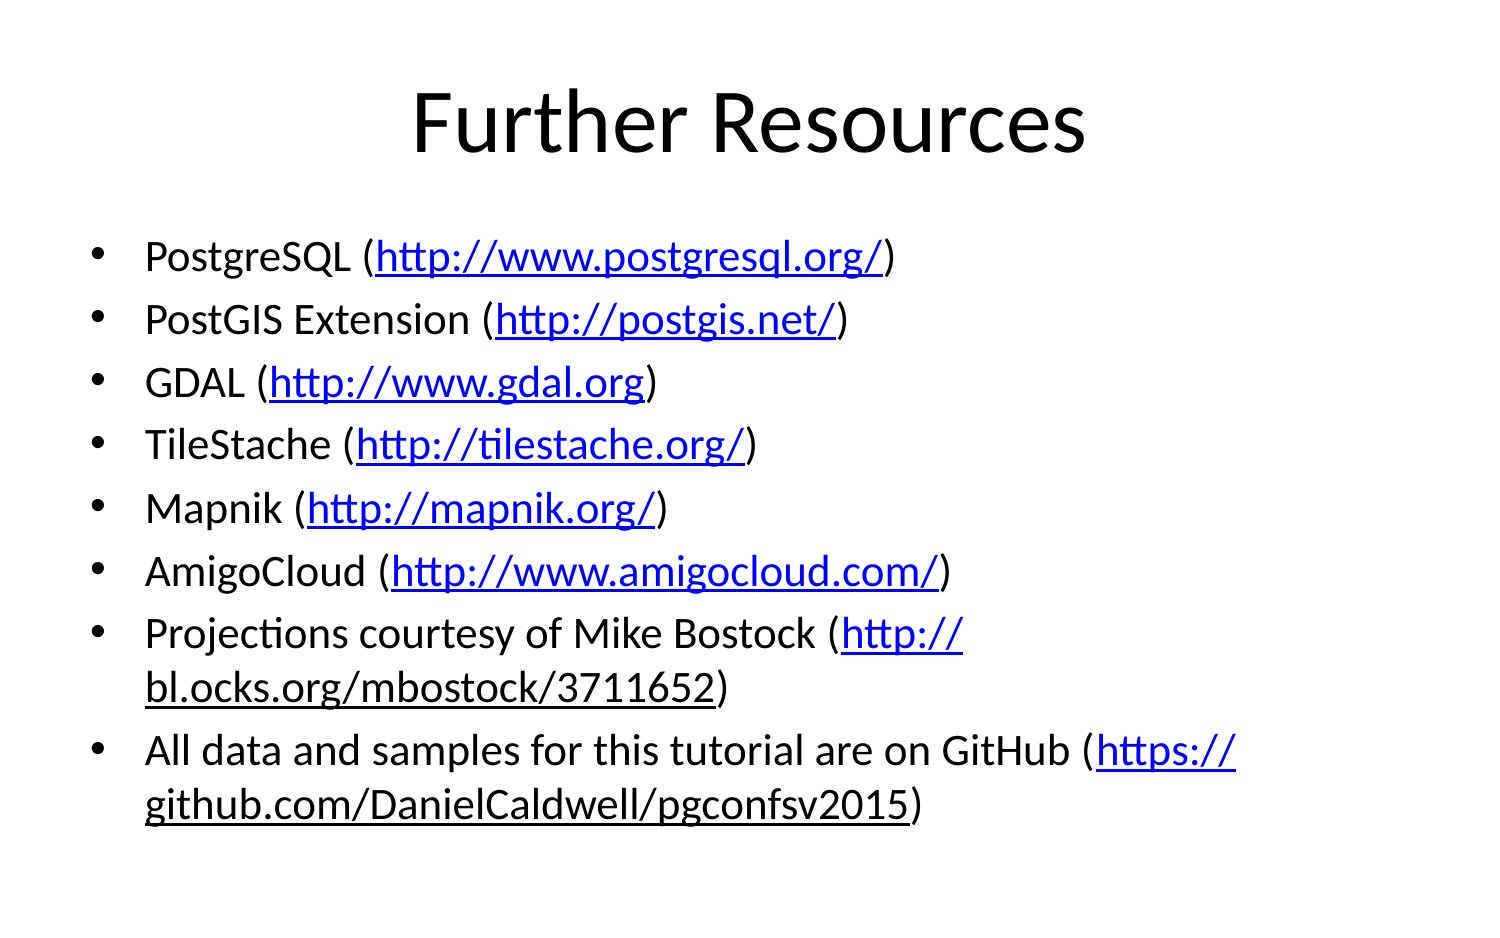

# Further Resources
PostgreSQL (http://www.postgresql.org/)
PostGIS Extension (http://postgis.net/)
GDAL (http://www.gdal.org)
TileStache (http://tilestache.org/)
Mapnik (http://mapnik.org/)
AmigoCloud (http://www.amigocloud.com/)
Projections courtesy of Mike Bostock (http://bl.ocks.org/mbostock/3711652)
All data and samples for this tutorial are on GitHub (https://github.com/DanielCaldwell/pgconfsv2015)